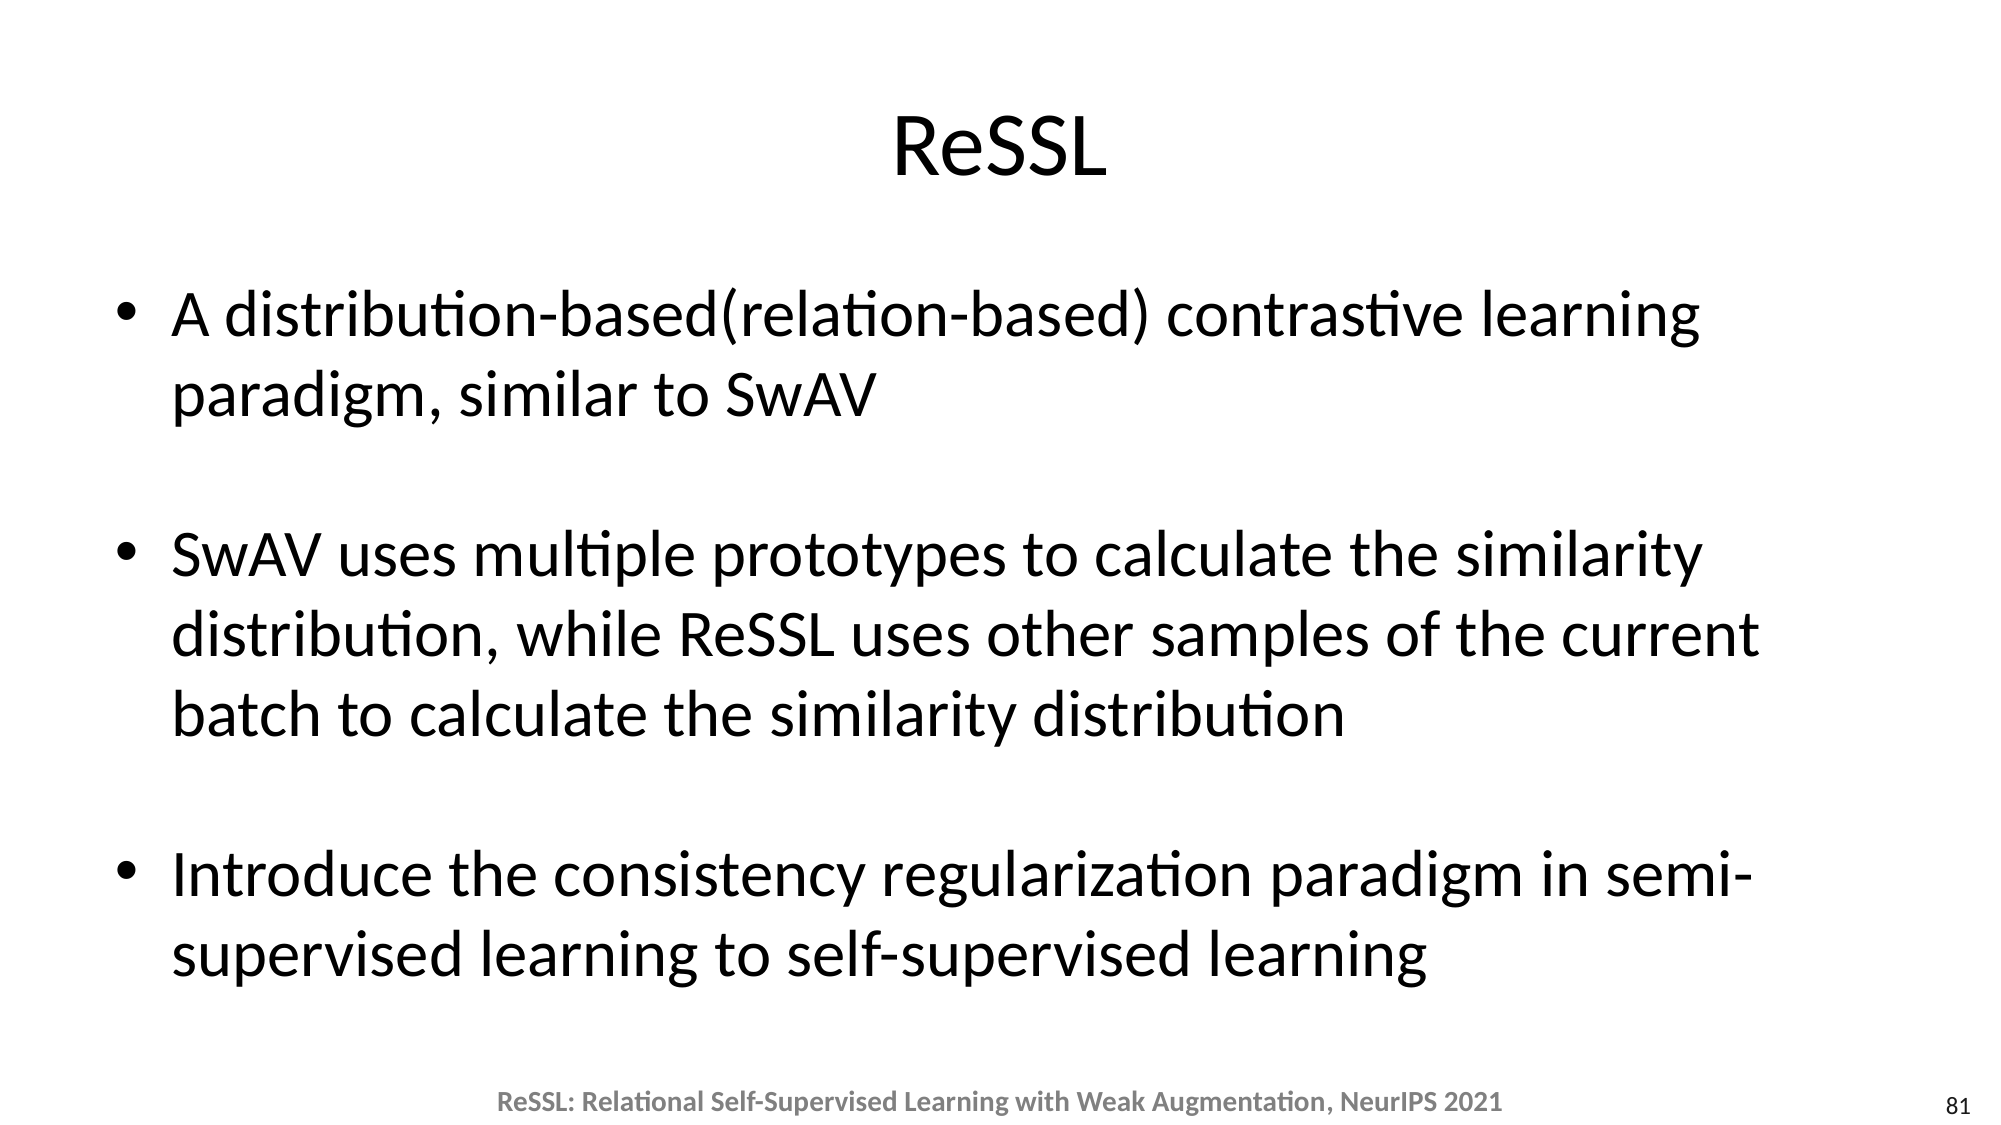

# ReSSL
A distribution-based(relation-based) contrastive learning paradigm, similar to SwAV

SwAV uses multiple prototypes to calculate the similarity distribution, while ReSSL uses other samples of the current batch to calculate the similarity distribution

Introduce the consistency regularization paradigm in semi-supervised learning to self-supervised learning
ReSSL: Relational Self-Supervised Learning with Weak Augmentation, NeurIPS 2021
81